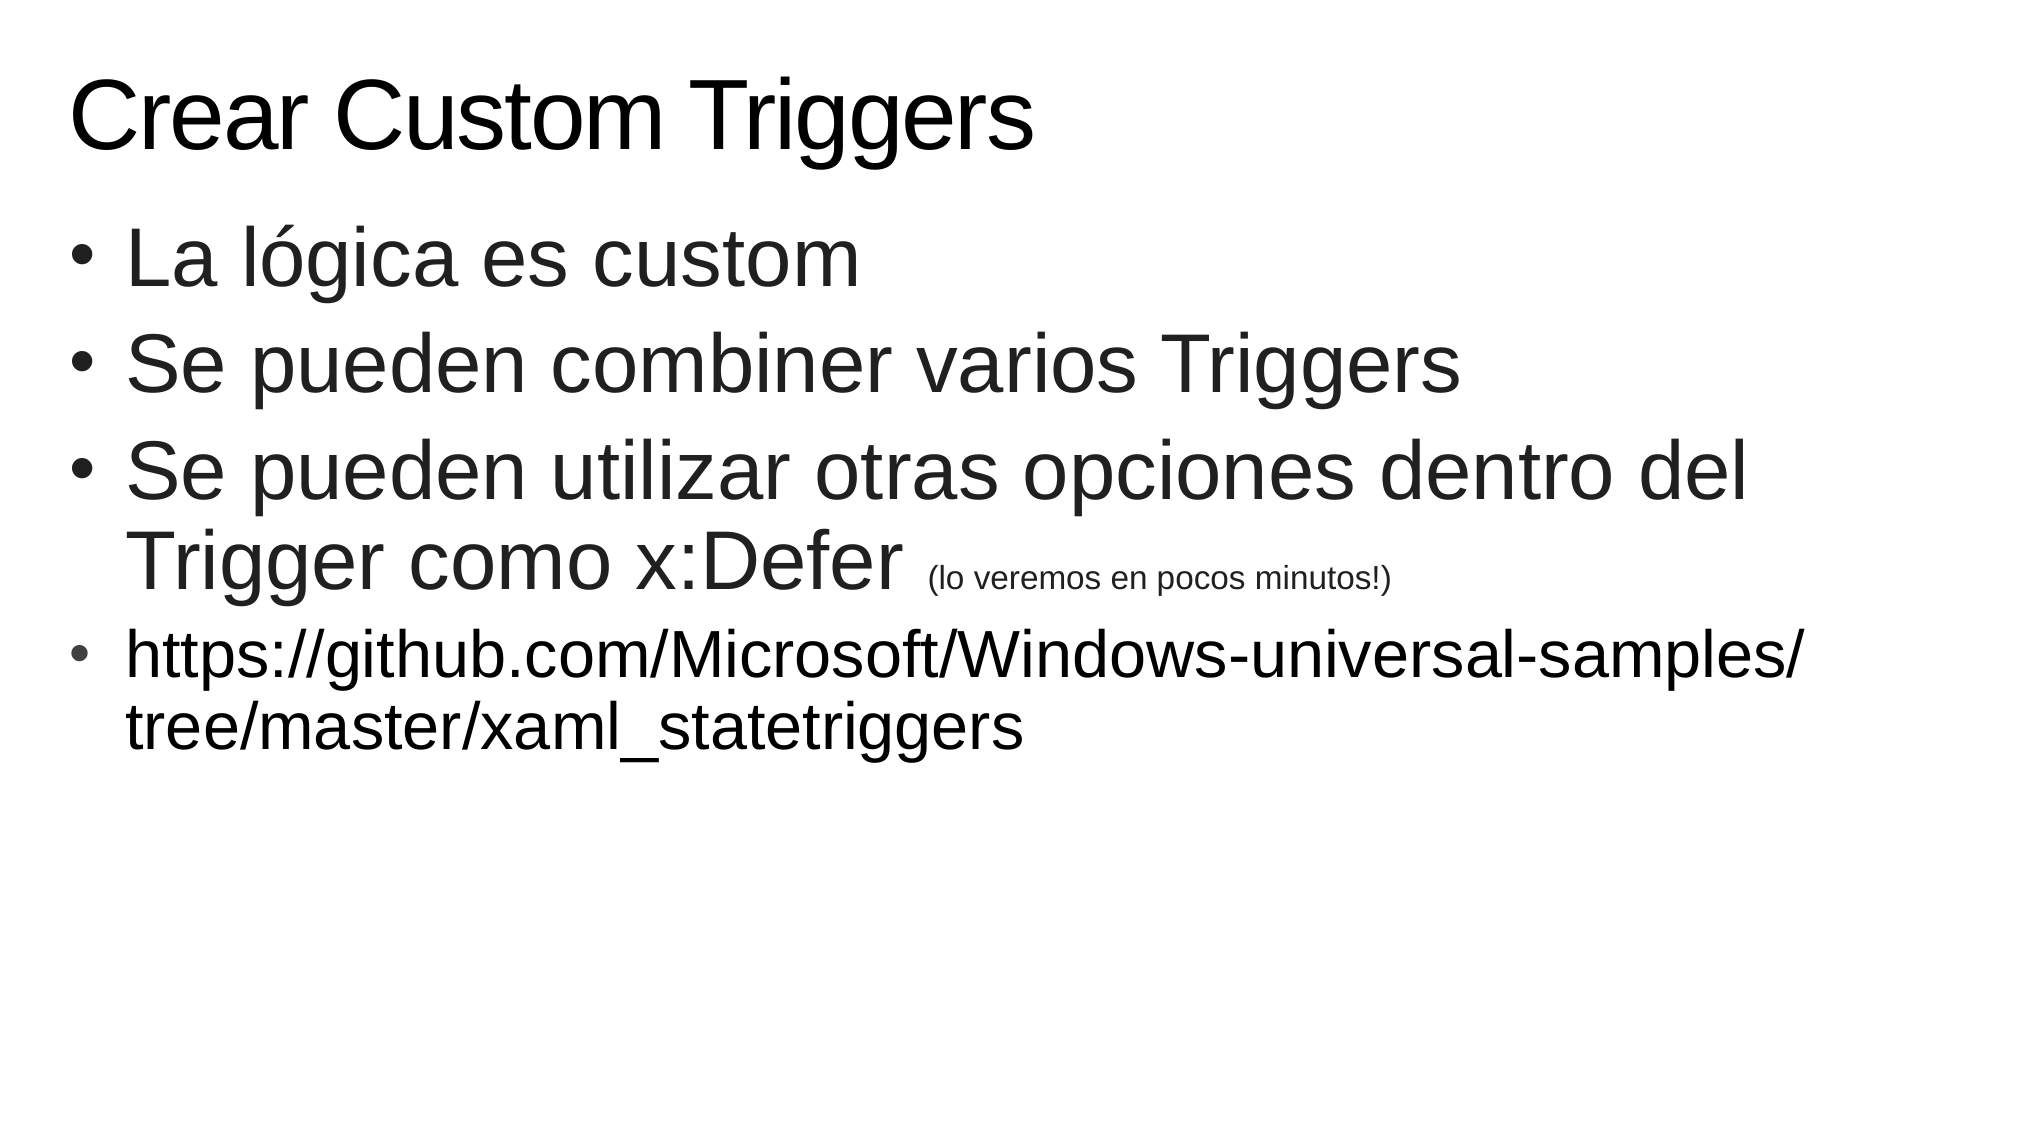

# Crear Custom Triggers
La lógica es custom
Se pueden combiner varios Triggers
Se pueden utilizar otras opciones dentro del Trigger como x:Defer (lo veremos en pocos minutos!)
https://github.com/Microsoft/Windows-universal-samples/tree/master/xaml_statetriggers